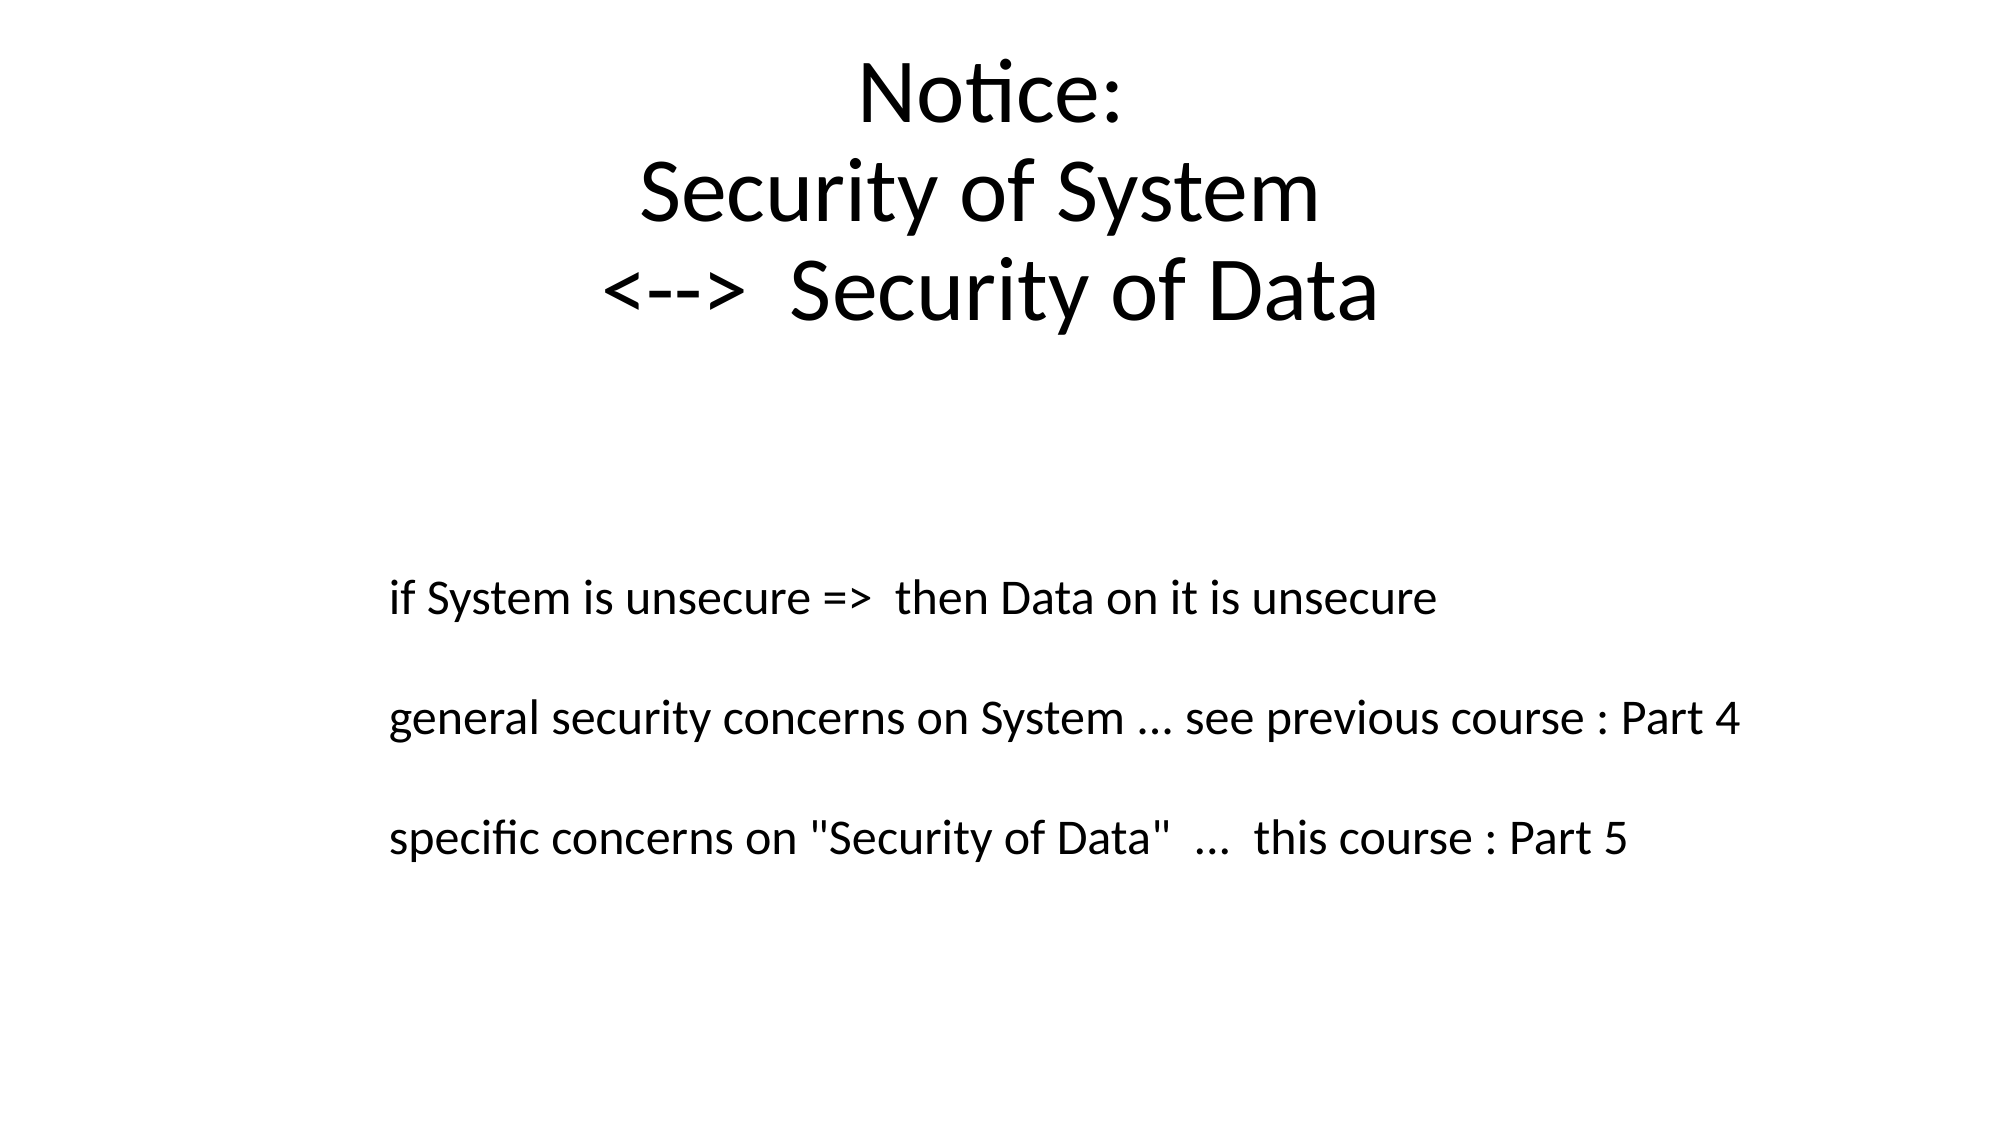

Notice:
Security of System
<-->  Security of Data

if System is unsecure =>  then Data on it is unsecure

general security concerns on System ... see previous course : Part 4

specific concerns on "Security of Data"  ...  this course : Part 5